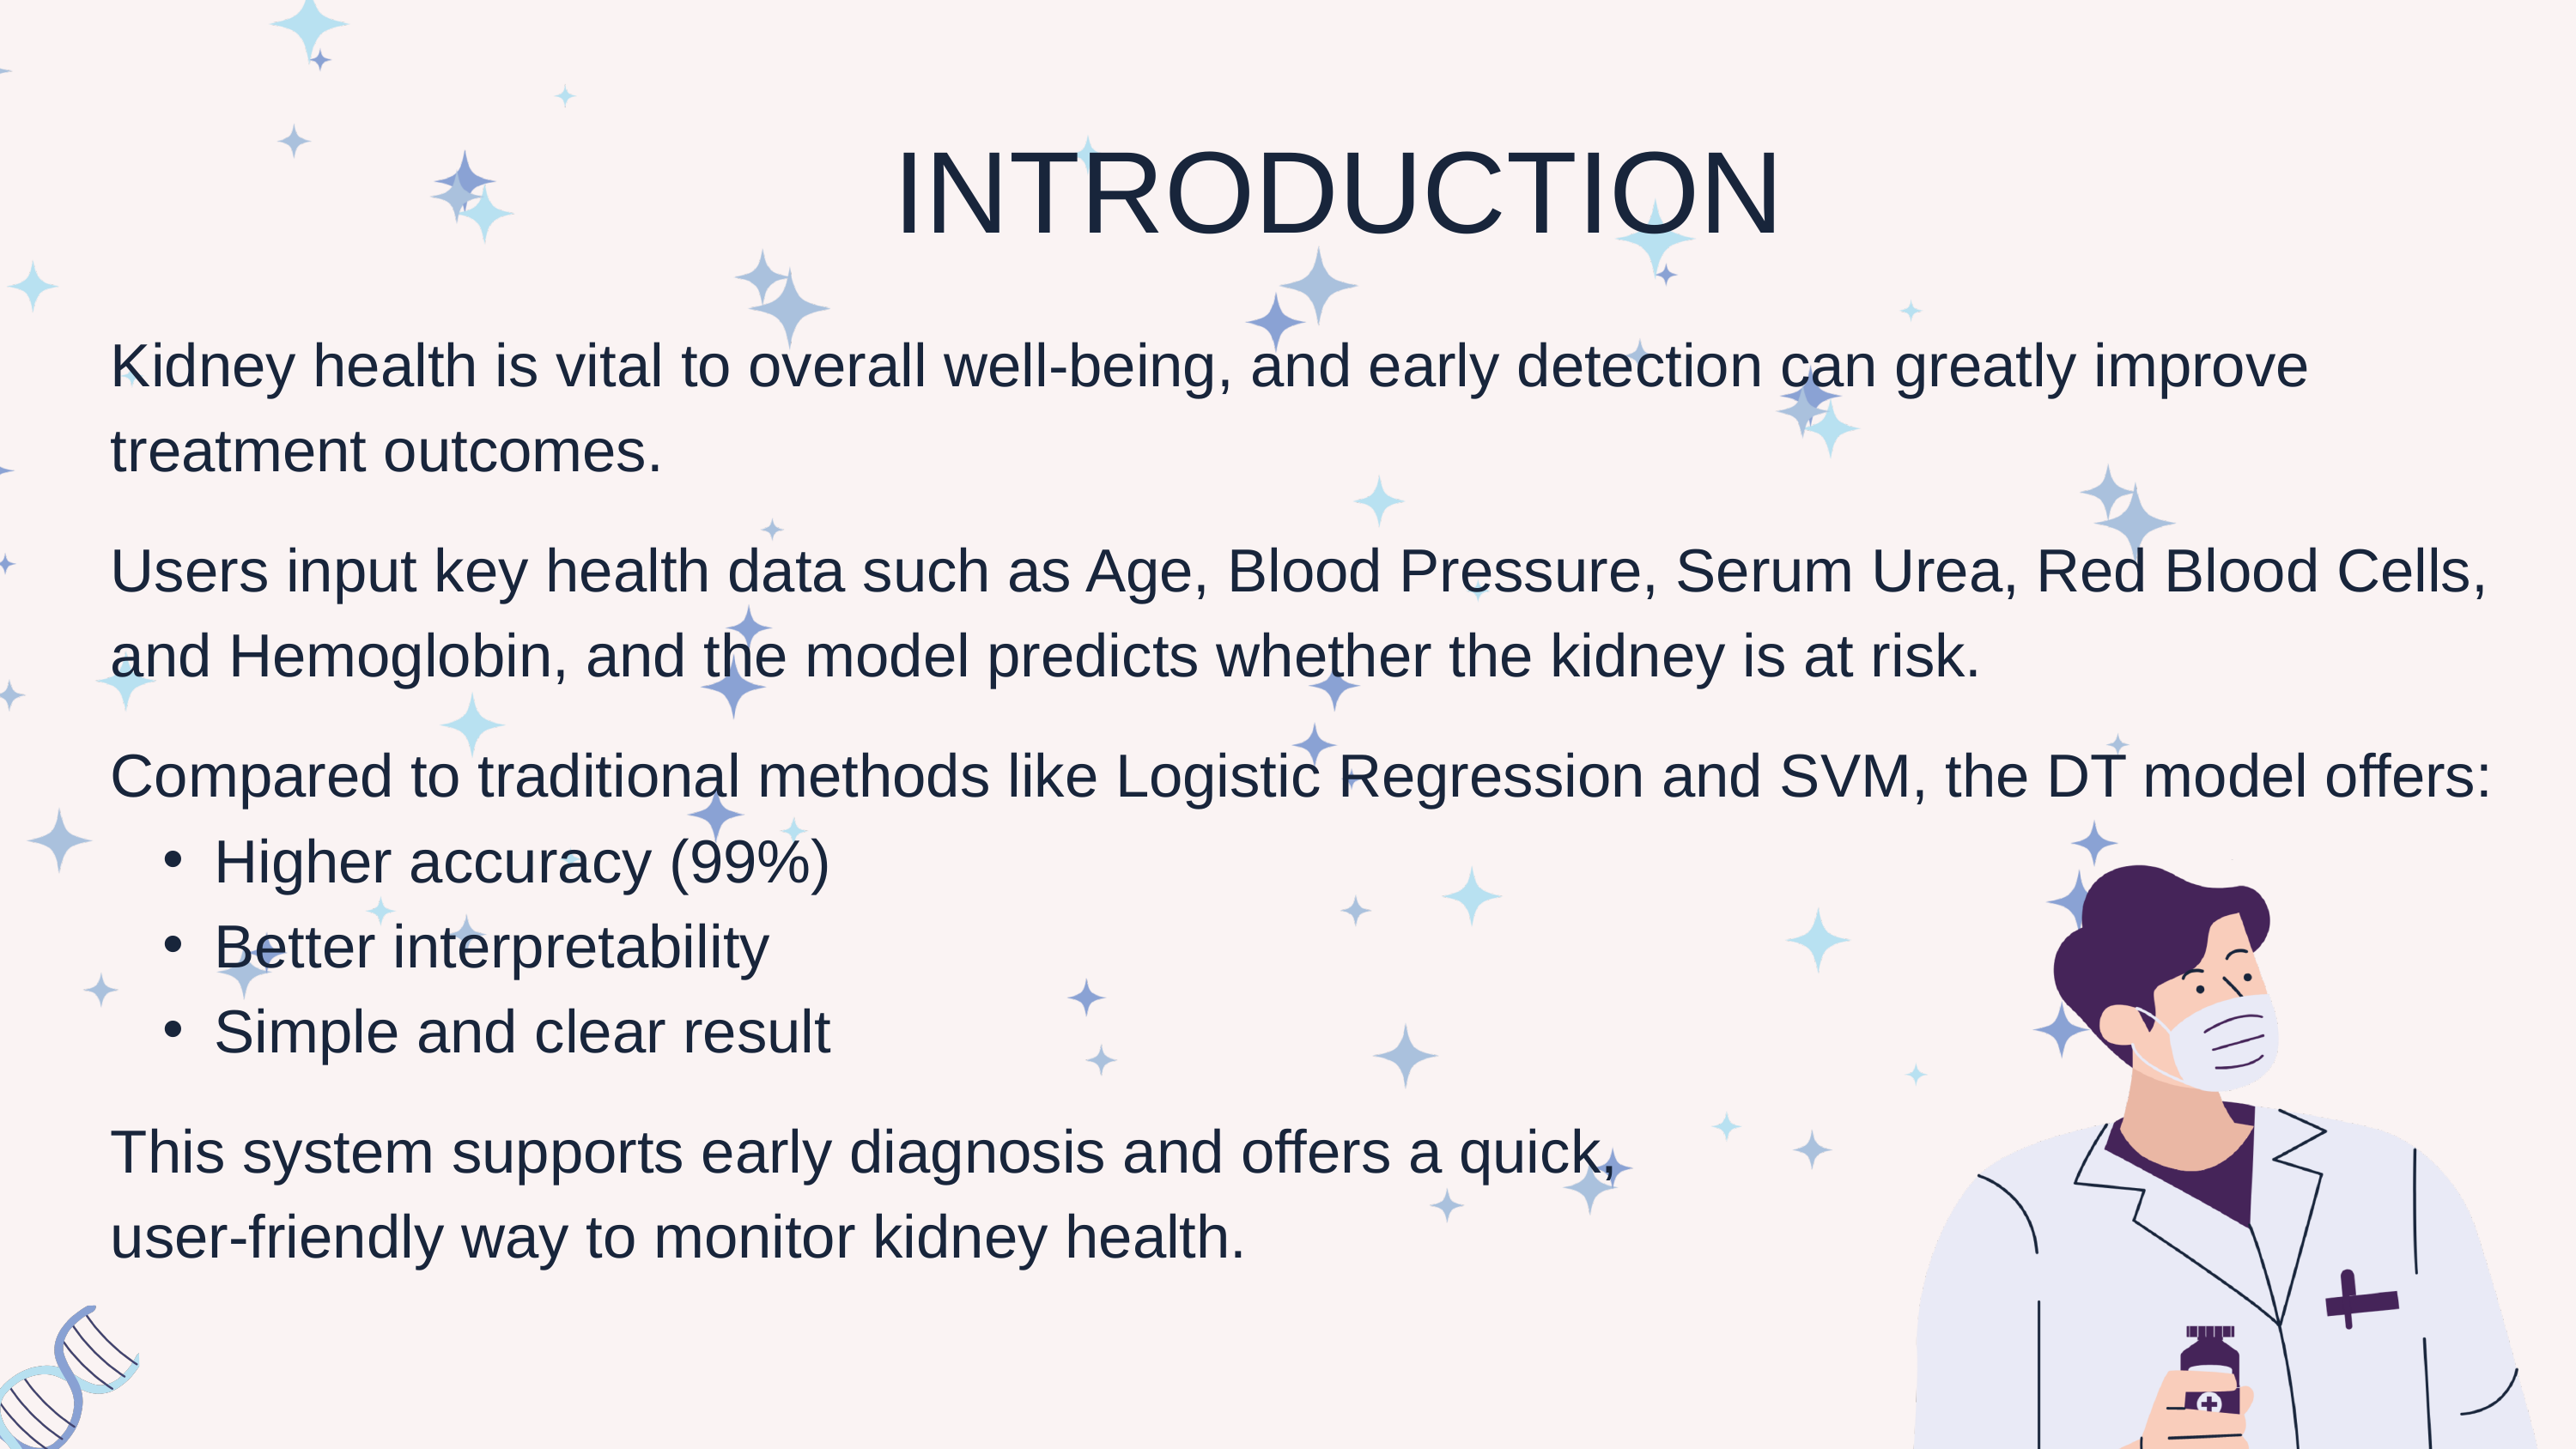

INTRODUCTION

Kidney health is vital to overall well-being, and early detection can greatly improve treatment outcomes.

Users input key health data such as Age, Blood Pressure, Serum Urea, Red Blood Cells, and Hemoglobin, and the model predicts whether the kidney is at risk.

Compared to traditional methods like Logistic Regression and SVM, the DT model offers:
Higher accuracy (99%)
Better interpretability
Simple and clear result

This system supports early diagnosis and offers a quick,
user-friendly way to monitor kidney health.